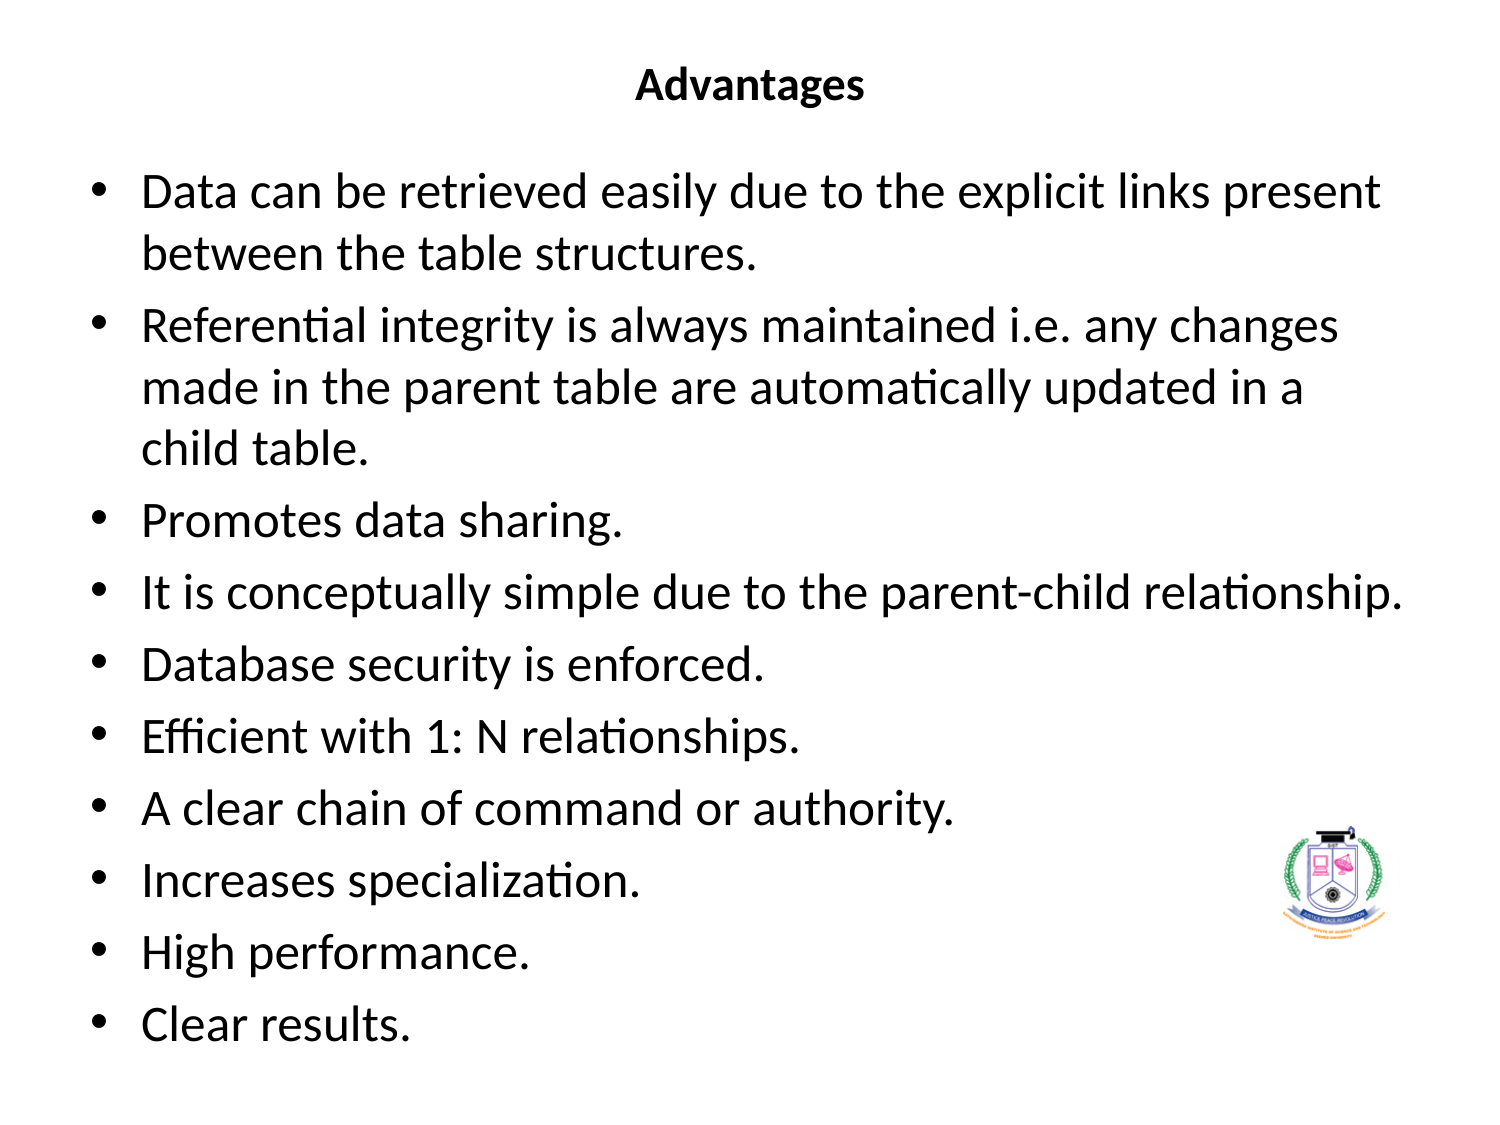

# Advantages
Data can be retrieved easily due to the explicit links present between the table structures.
Referential integrity is always maintained i.e. any changes made in the parent table are automatically updated in a child table.
Promotes data sharing.
It is conceptually simple due to the parent-child relationship.
Database security is enforced.
Efficient with 1: N relationships.
A clear chain of command or authority.
Increases specialization.
High performance.
Clear results.